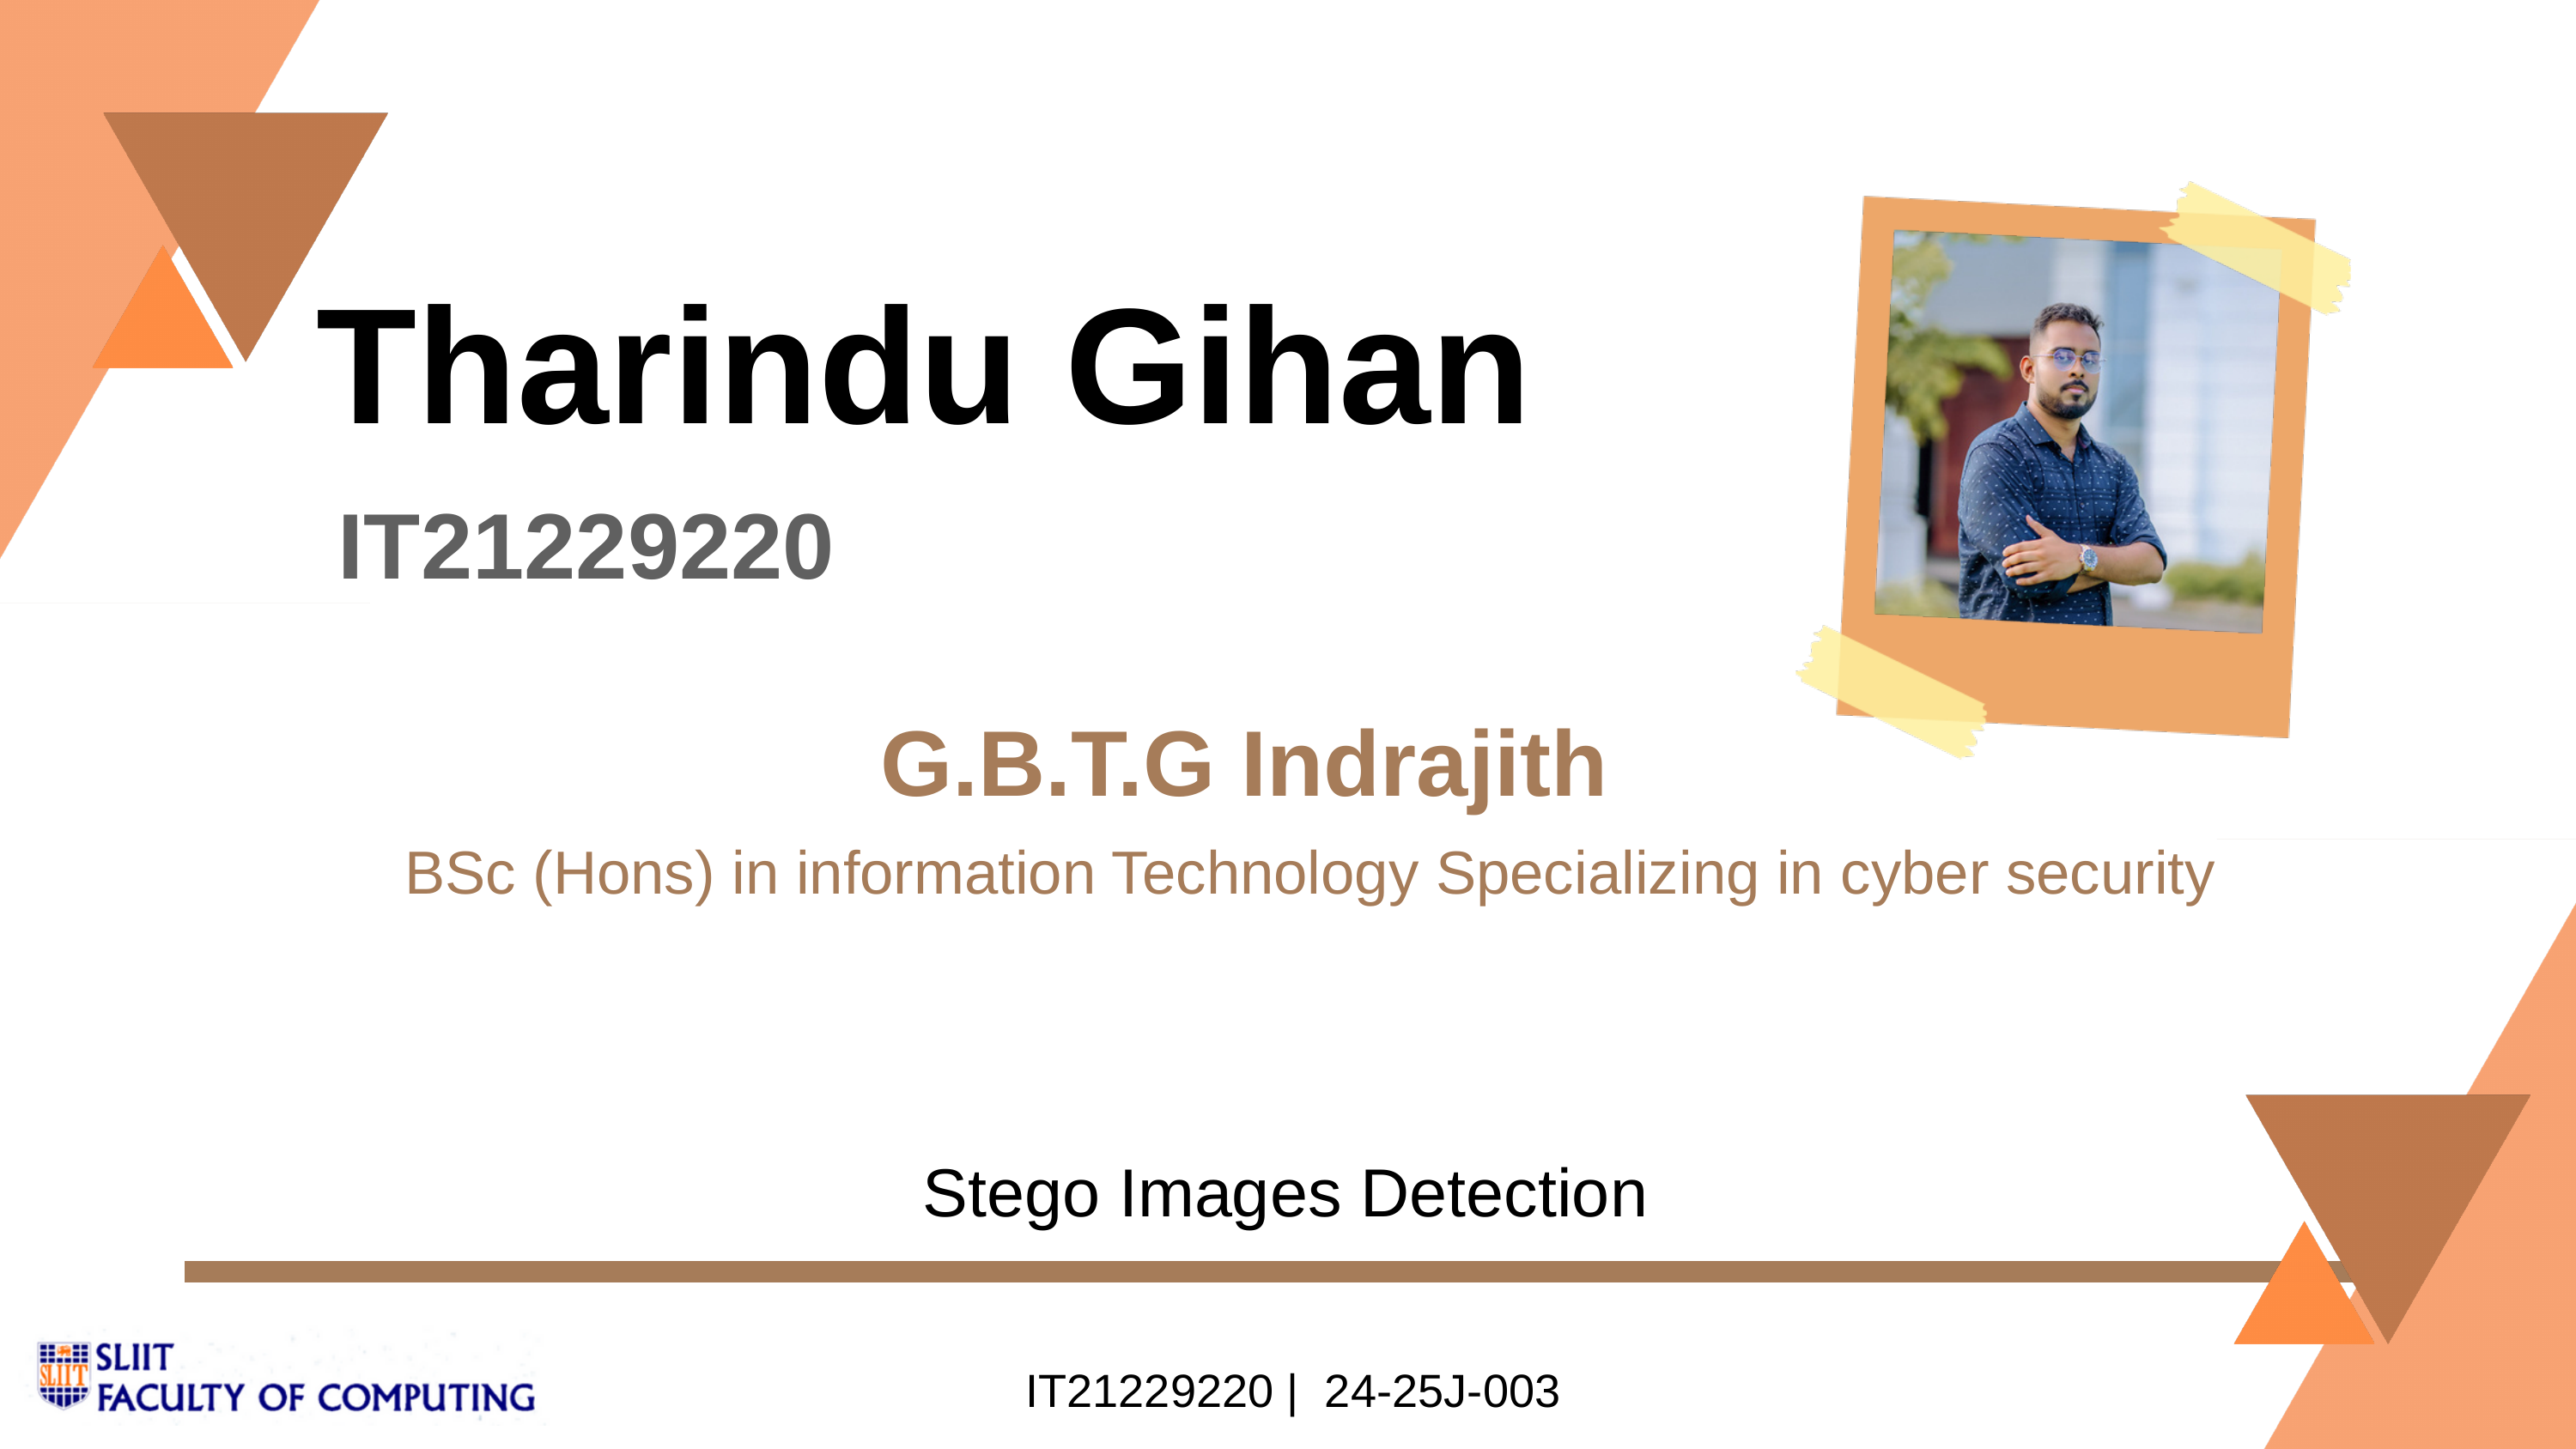

Tharindu Gihan

IT21229220
G.B.T.G Indrajith
BSc (Hons) in information Technology Specializing in cyber security

Stego Images Detection

IT21229220 |  24-25J-003